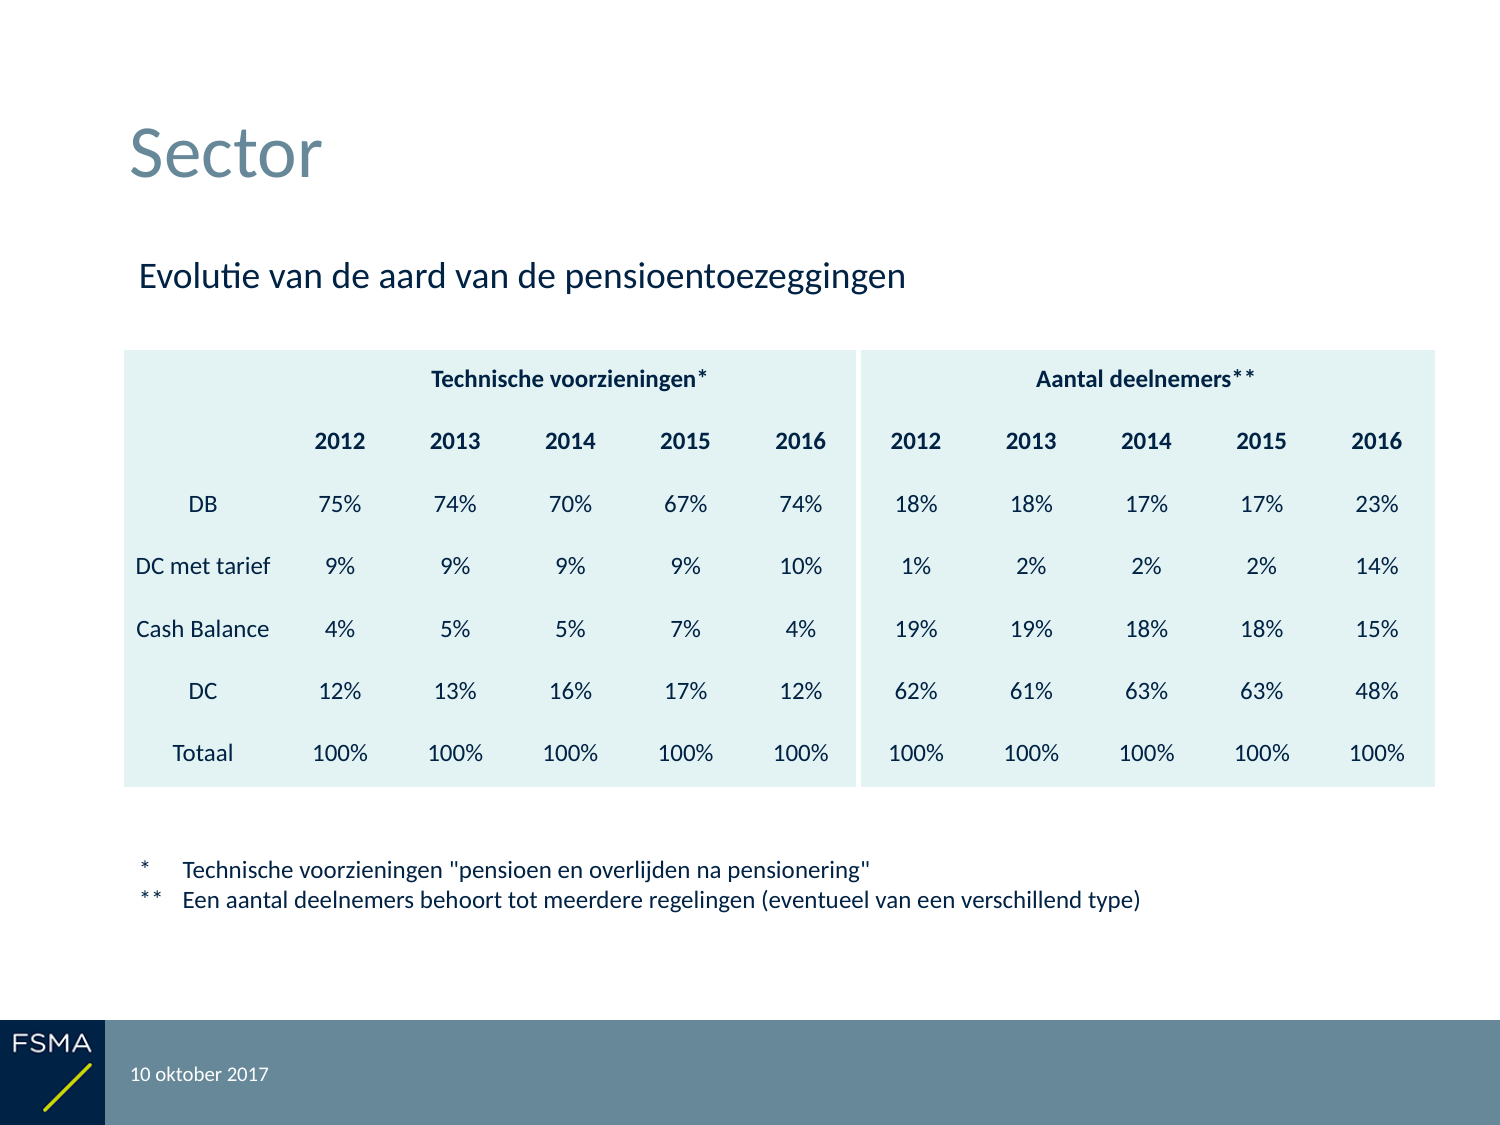

# Sector
Evolutie van de aard van de pensioentoezeggingen
|  | Technische voorzieningen\* |  |  |  |  | Aantal deelnemers\*\* |  |  |  |  |
| --- | --- | --- | --- | --- | --- | --- | --- | --- | --- | --- |
|  | 2012 | 2013 | 2014 | 2015 | 2016 | 2012 | 2013 | 2014 | 2015 | 2016 |
| DB | 75% | 74% | 70% | 67% | 74% | 18% | 18% | 17% | 17% | 23% |
| DC met tarief | 9% | 9% | 9% | 9% | 10% | 1% | 2% | 2% | 2% | 14% |
| Cash Balance | 4% | 5% | 5% | 7% | 4% | 19% | 19% | 18% | 18% | 15% |
| DC | 12% | 13% | 16% | 17% | 12% | 62% | 61% | 63% | 63% | 48% |
| Totaal | 100% | 100% | 100% | 100% | 100% | 100% | 100% | 100% | 100% | 100% |
*	Technische voorzieningen "pensioen en overlijden na pensionering"
**	Een aantal deelnemers behoort tot meerdere regelingen (eventueel van een verschillend type)
10 oktober 2017
Rapportering over het boekjaar 2016
15